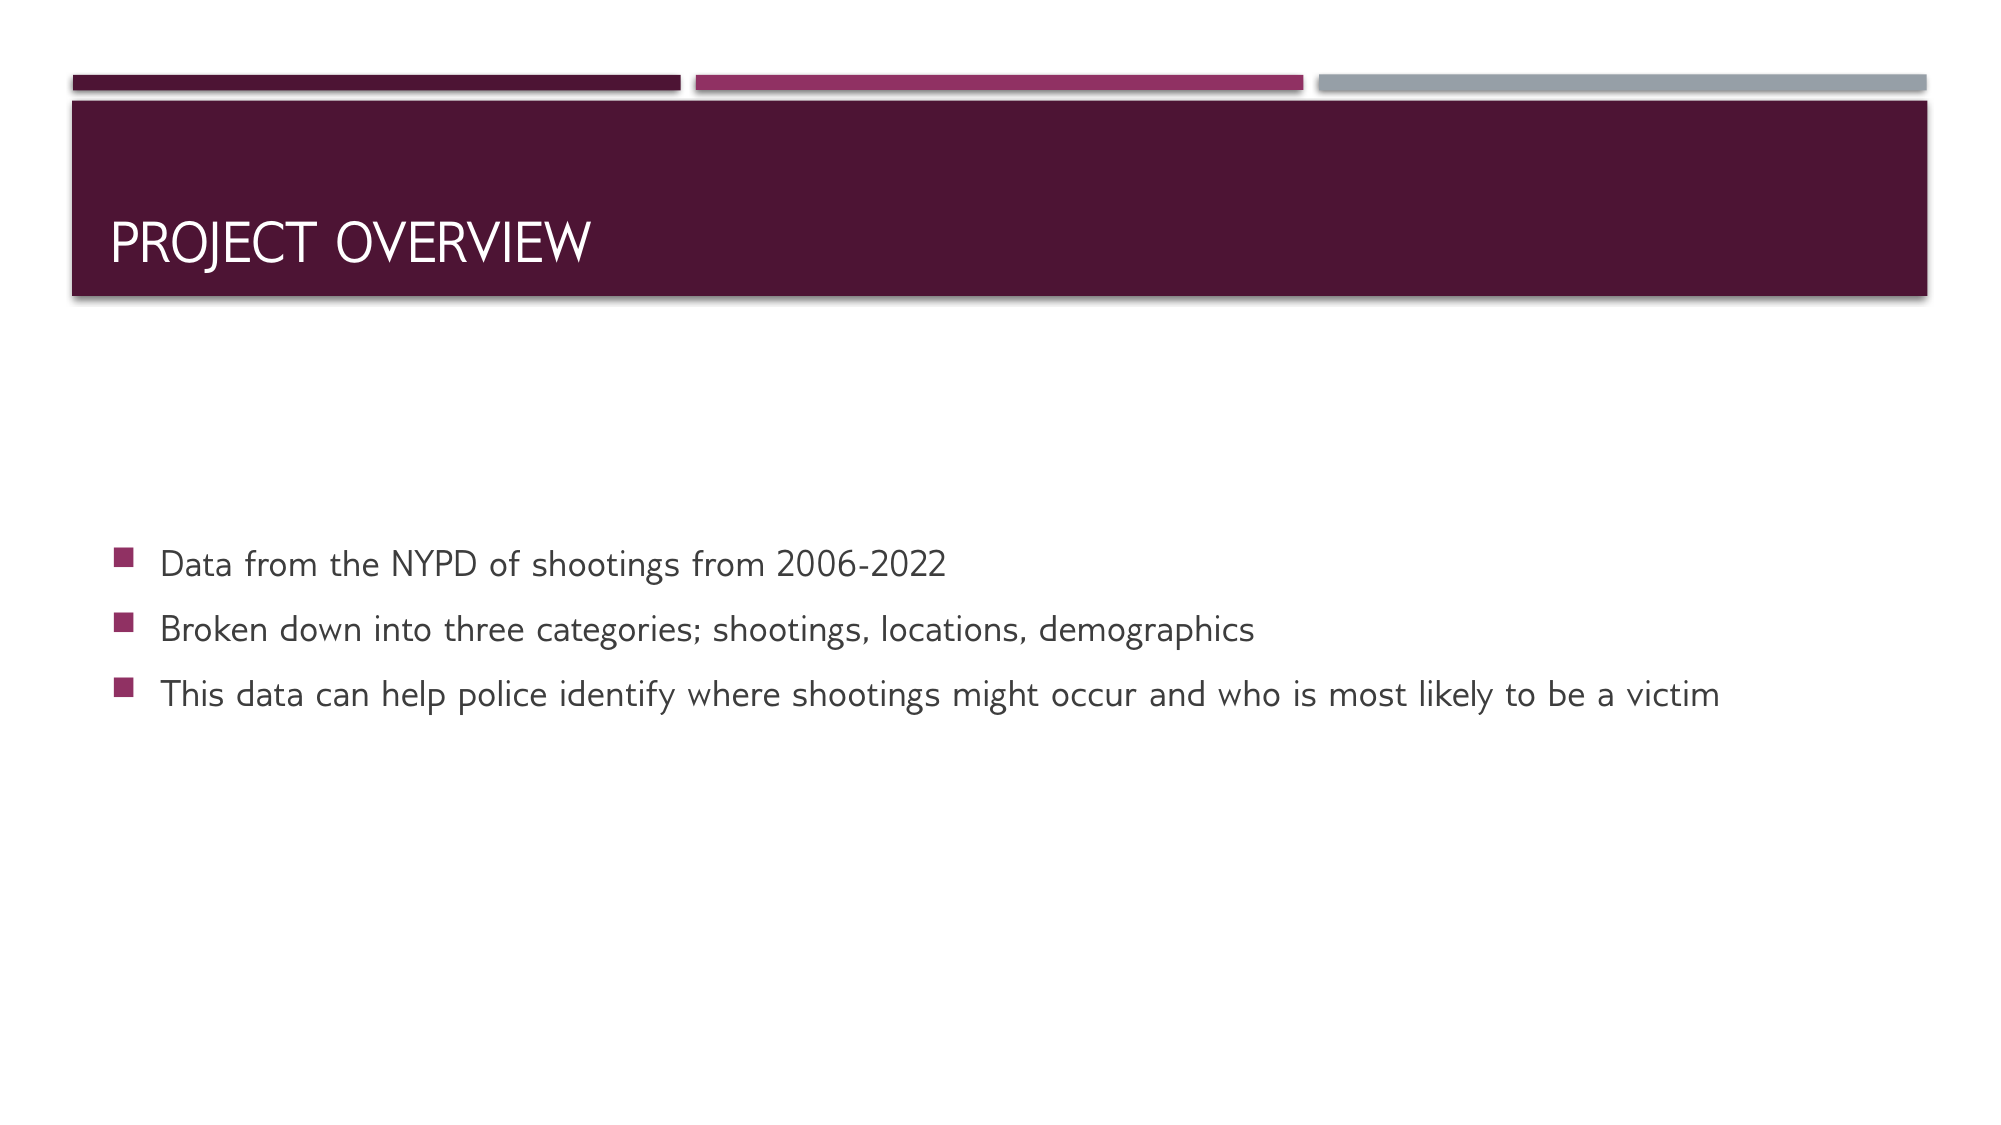

# Project overview
Data from the NYPD of shootings from 2006-2022
Broken down into three categories; shootings, locations, demographics
This data can help police identify where shootings might occur and who is most likely to be a victim